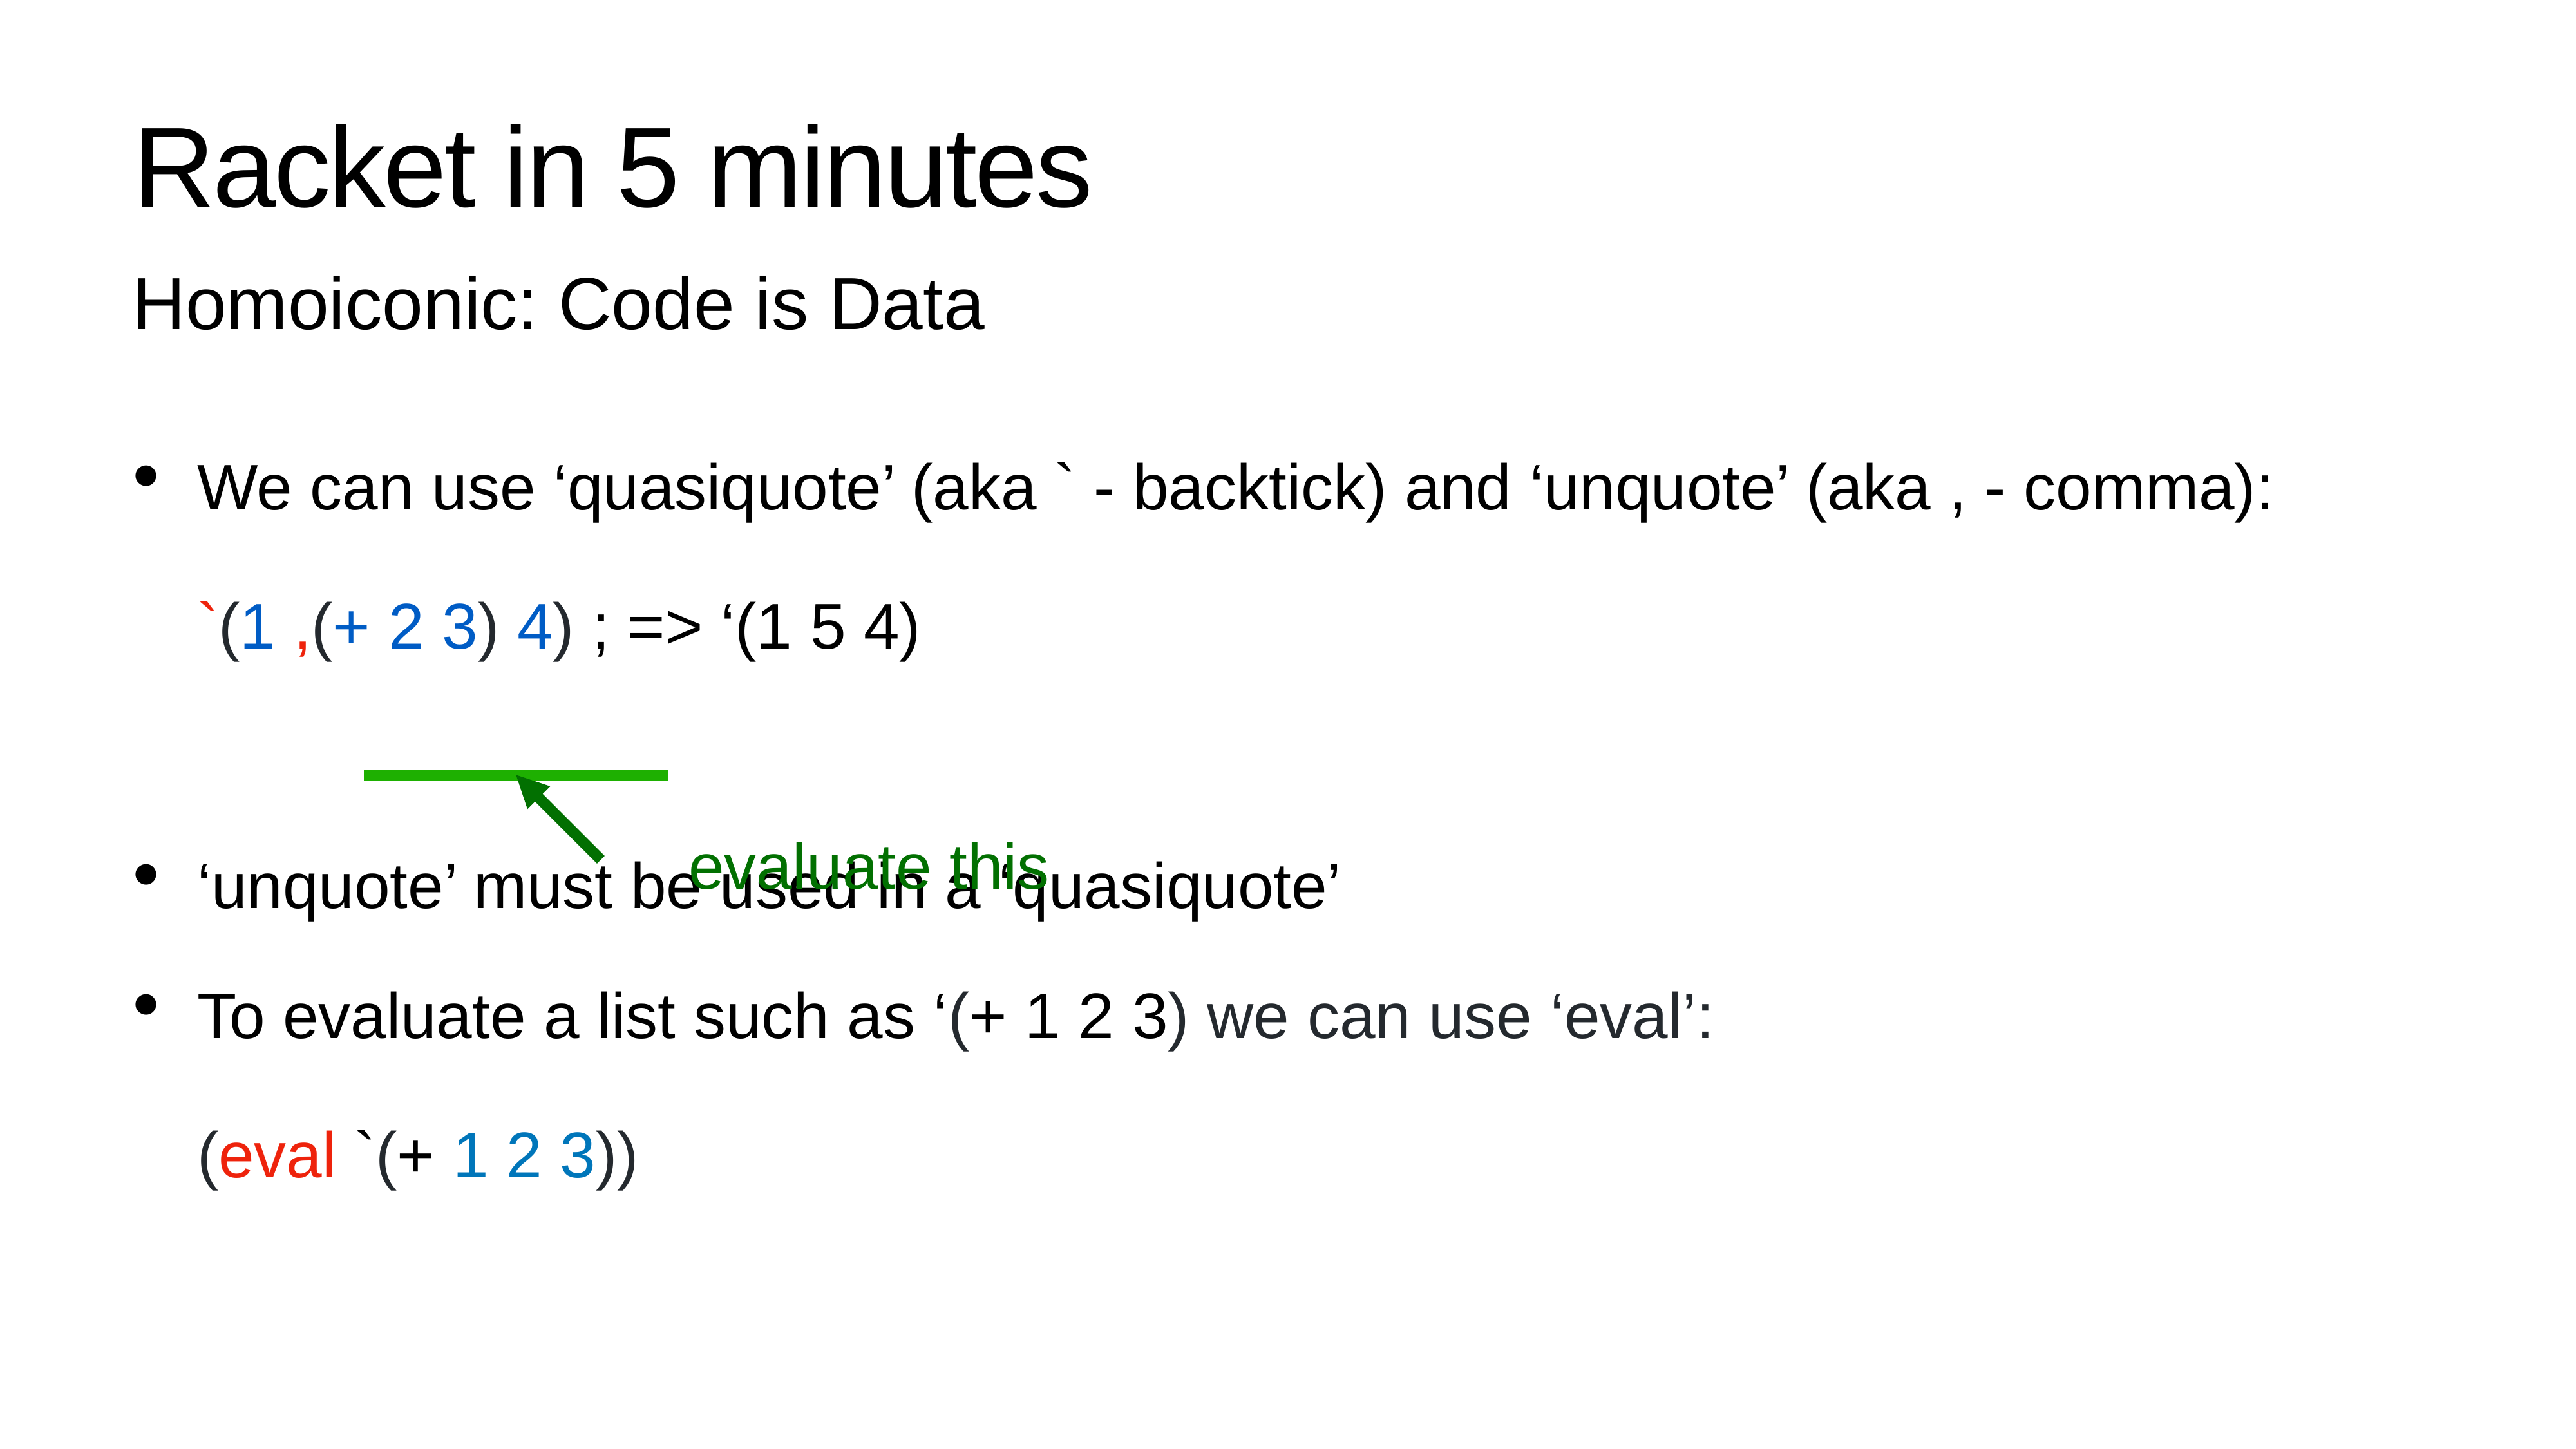

# Racket in 5 minutes
Homoiconic: Code is Data
We can use ‘quasiquote’ (aka ` - backtick) and ‘unquote’ (aka , - comma):
`(1 ,(+ 2 3) 4) ; => ‘(1 5 4)

‘unquote’ must be used in a ‘quasiquote’
To evaluate a list such as ‘(+ 1 2 3) we can use ‘eval’:
(eval `(+ 1 2 3))

evaluate this
13